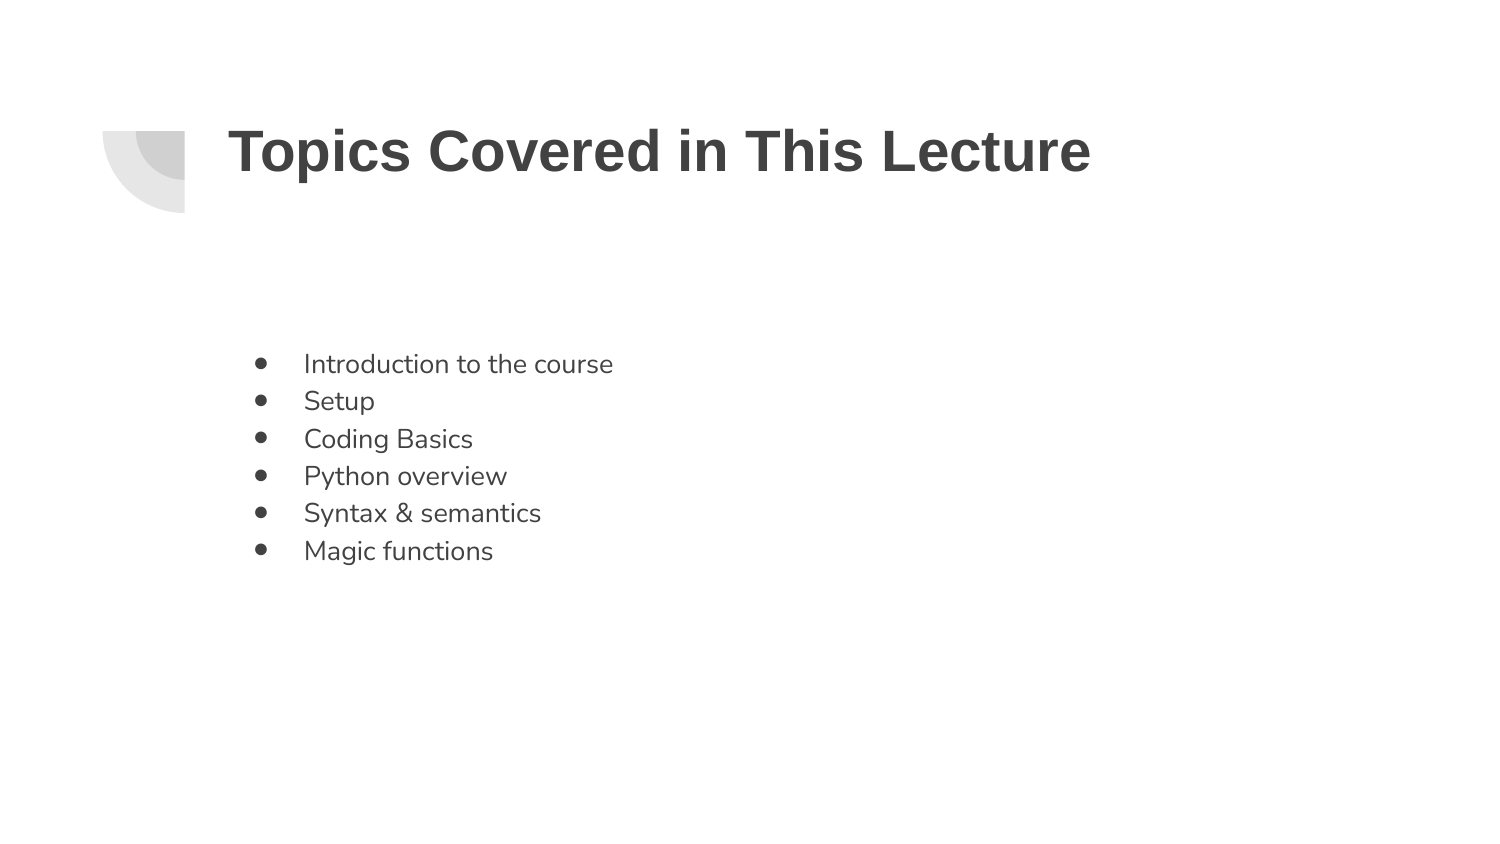

# Topics Covered in This Lecture
Introduction to the course
Setup
Coding Basics
Python overview
Syntax & semantics
Magic functions